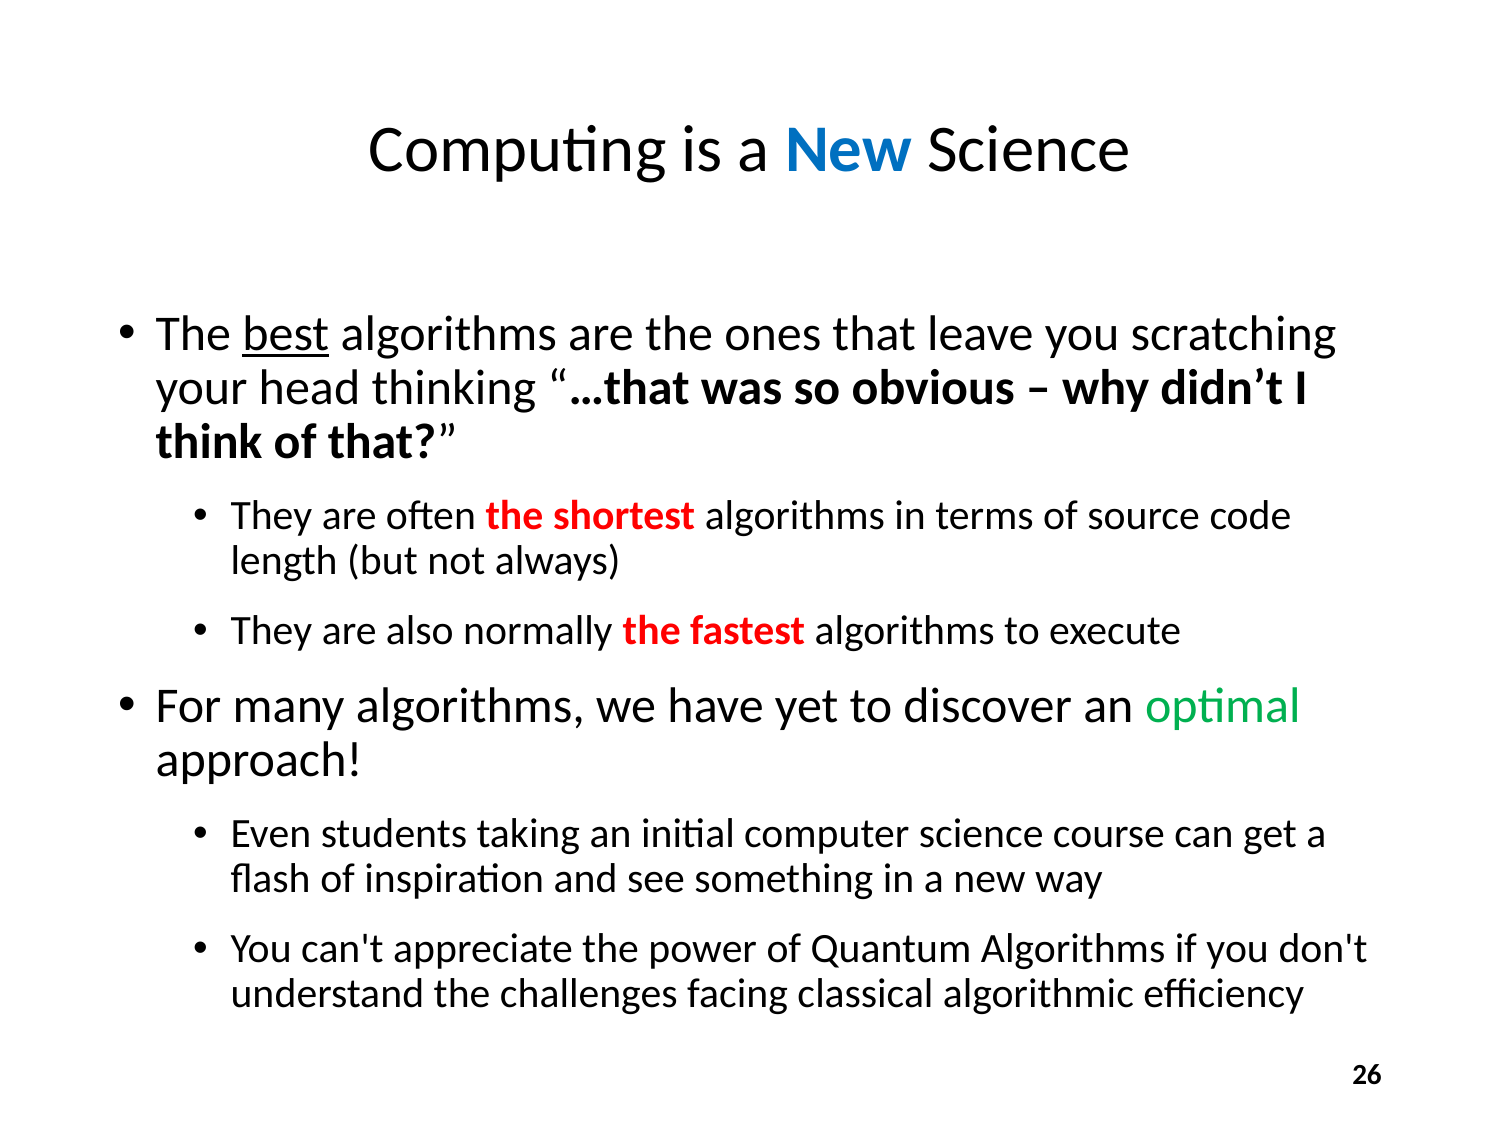

# Computing is a New Science
The best algorithms are the ones that leave you scratching your head thinking “…that was so obvious – why didn’t I think of that?”
They are often the shortest algorithms in terms of source code length (but not always)
They are also normally the fastest algorithms to execute
For many algorithms, we have yet to discover an optimal approach!
Even students taking an initial computer science course can get a flash of inspiration and see something in a new way
You can't appreciate the power of Quantum Algorithms if you don't understand the challenges facing classical algorithmic efficiency
26